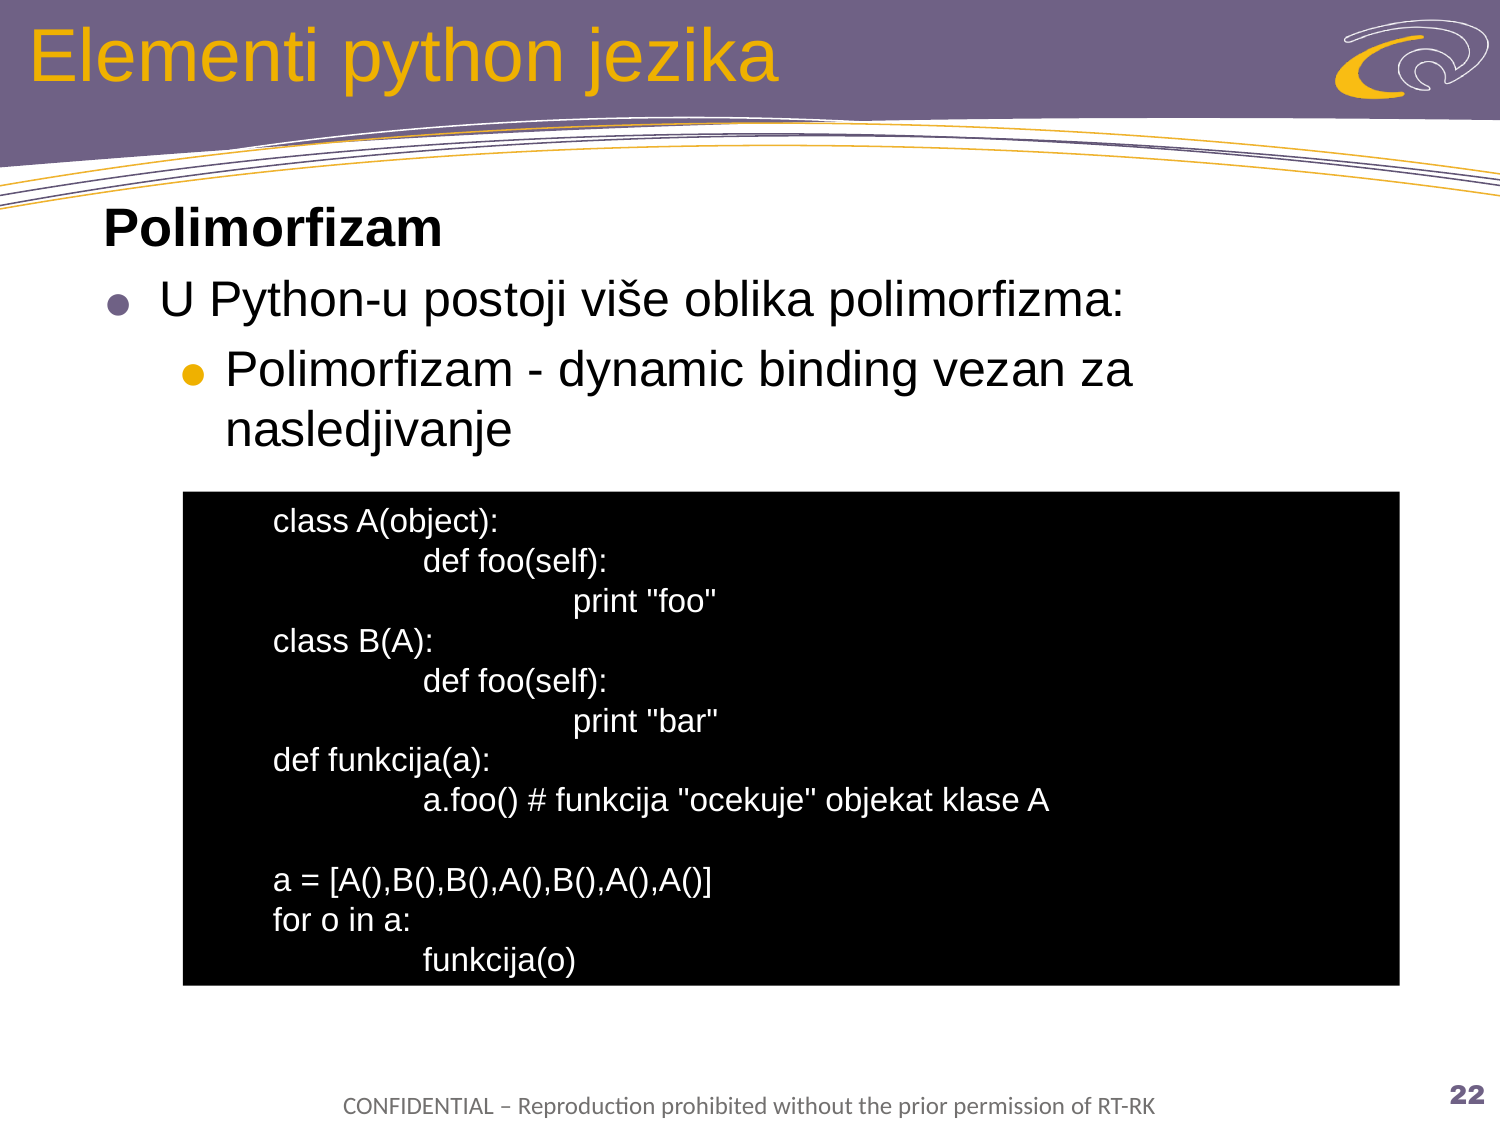

# Elementi python jezika
Polimorfizam
U Python-u postoji više oblika polimorfizma:
Polimorfizam - dynamic binding vezan za nasledjivanje

class A(object):
	def foo(self):
		print "foo"
class B(A):
	def foo(self):
		print "bar"
def funkcija(a):
	a.foo() # funkcija "ocekuje" objekat klase A

a = [A(),B(),B(),A(),B(),A(),A()]
for o in a:
    	funkcija(o)